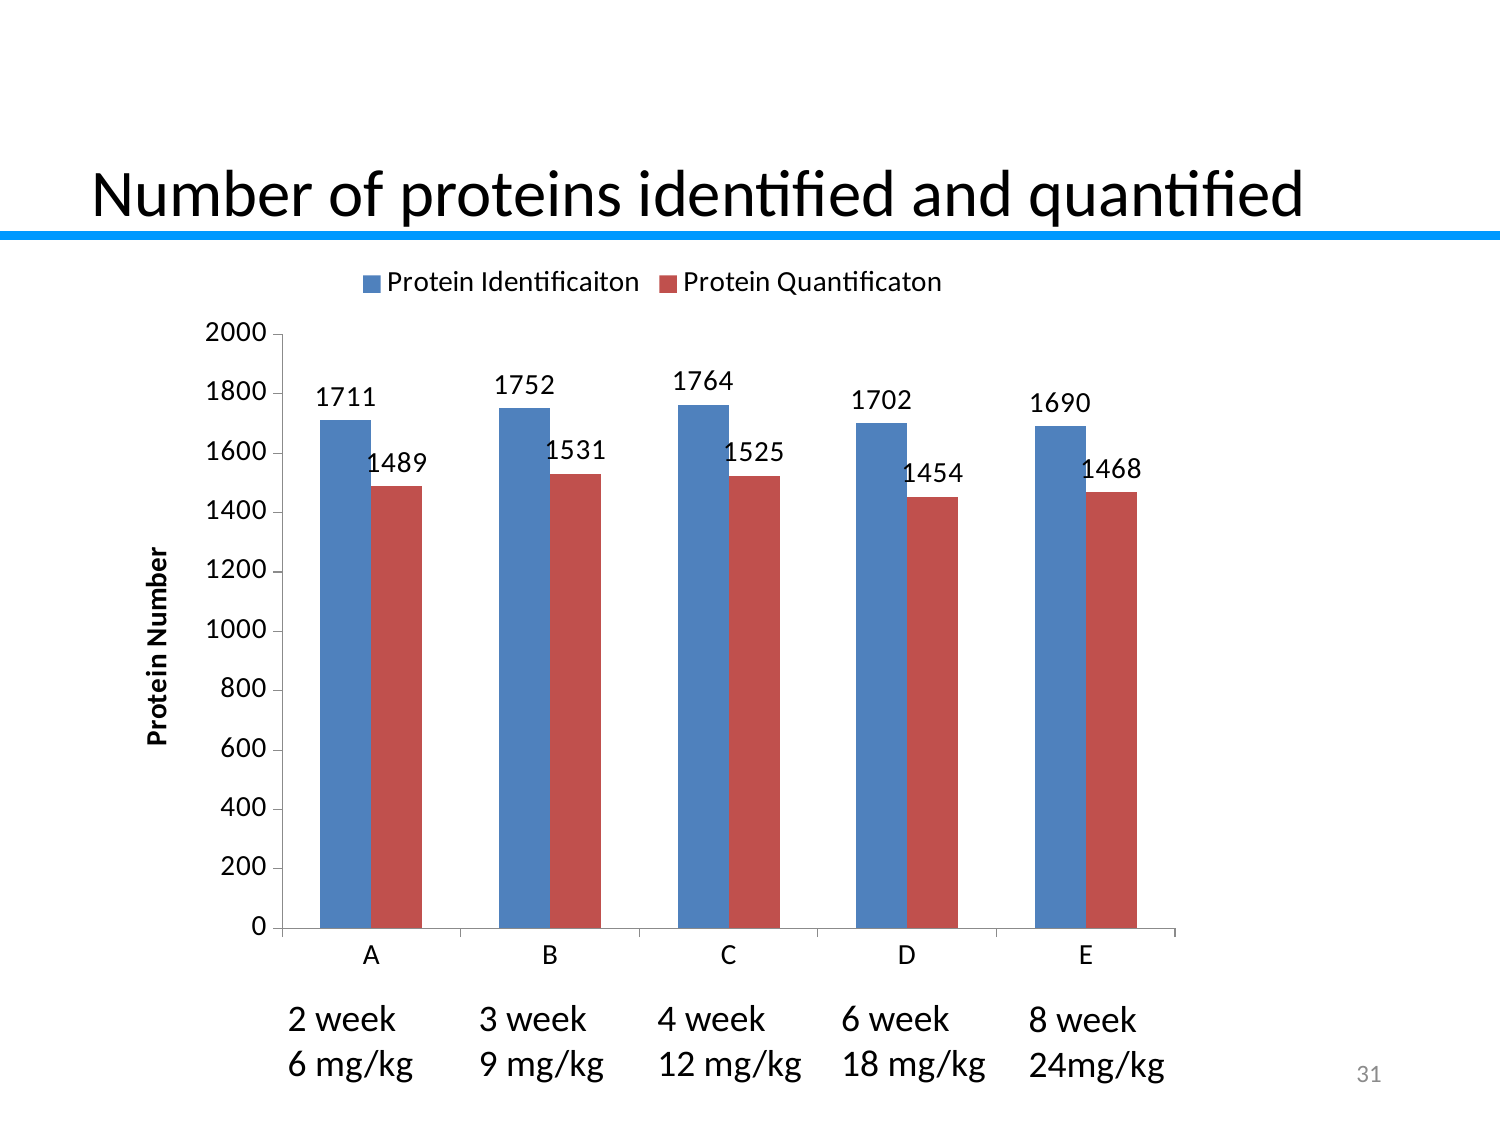

Number of proteins identified and quantified

### Chart

| Category | Protein Identificaiton | Protein Quantificaton |
|---|---|---|
| A | 1711.0 | 1489.0 |
| B | 1752.0 | 1531.0 |
| C | 1764.0 | 1525.0 |
| D | 1702.0 | 1454.0 |
| E | 1690.0 | 1468.0 |
2 week
6 mg/kg
3 week
9 mg/kg
4 week
12 mg/kg
6 week
18 mg/kg
8 week
24mg/kg
31